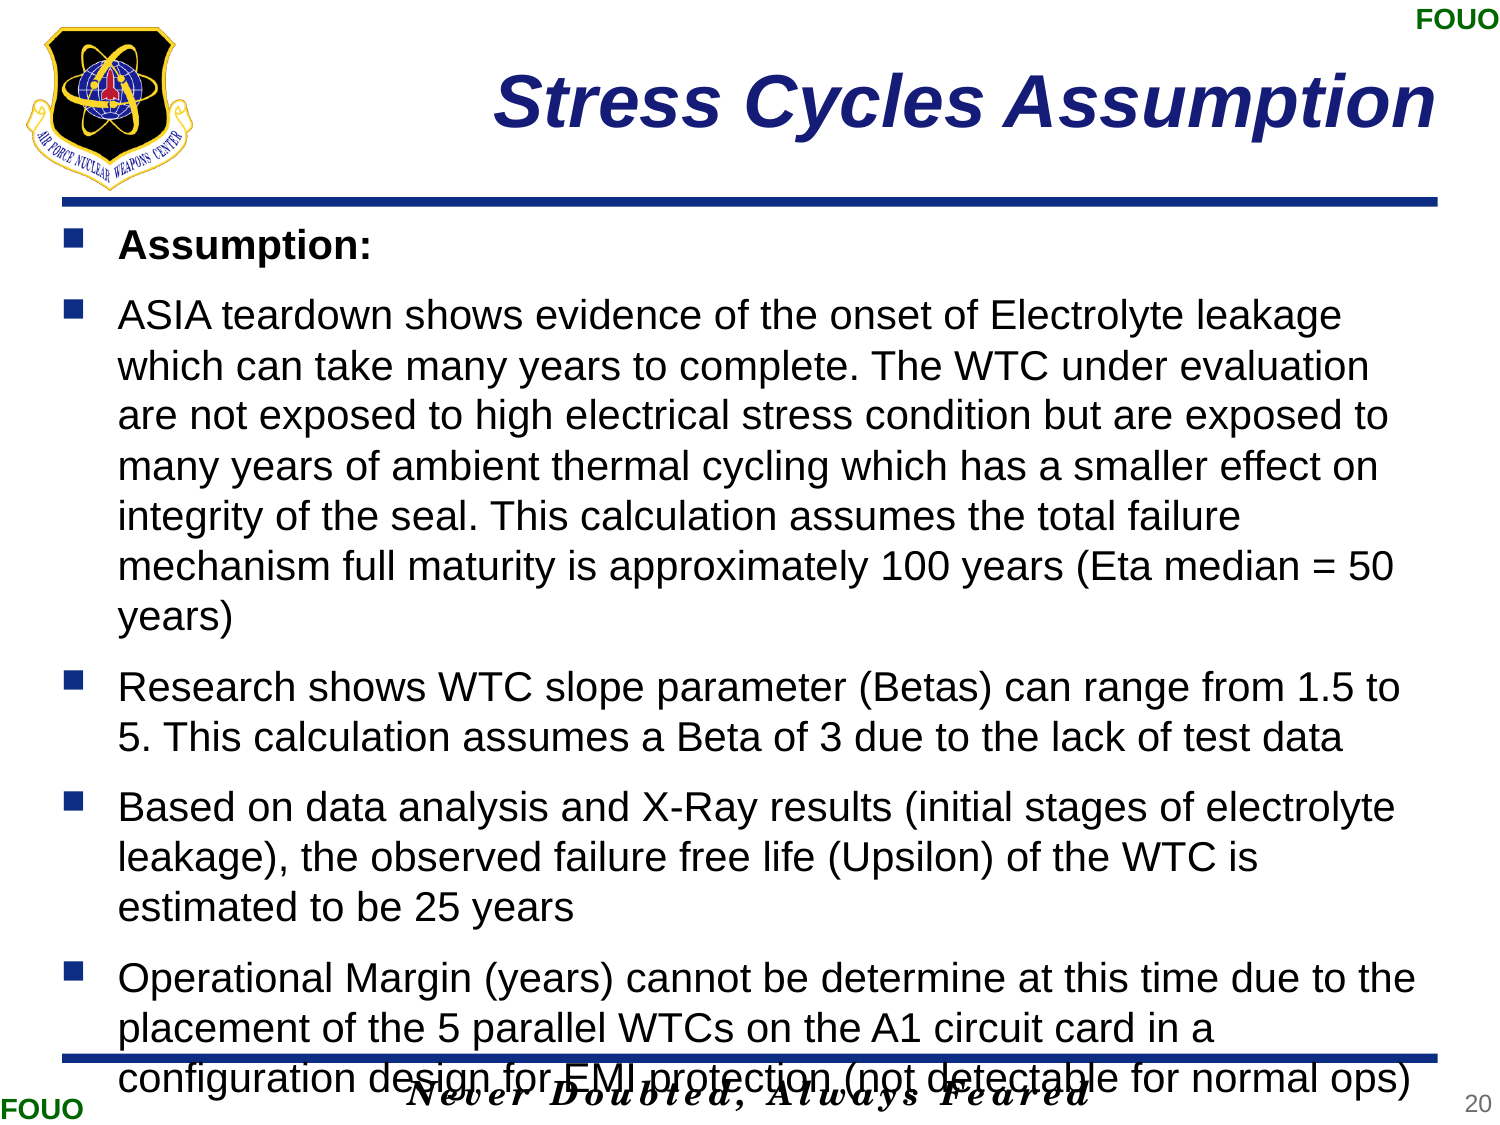

FOUO
# Stress Cycles Assumption
Assumption:
ASIA teardown shows evidence of the onset of Electrolyte leakage which can take many years to complete. The WTC under evaluation are not exposed to high electrical stress condition but are exposed to many years of ambient thermal cycling which has a smaller effect on integrity of the seal. This calculation assumes the total failure mechanism full maturity is approximately 100 years (Eta median = 50 years)
Research shows WTC slope parameter (Betas) can range from 1.5 to 5. This calculation assumes a Beta of 3 due to the lack of test data
Based on data analysis and X-Ray results (initial stages of electrolyte leakage), the observed failure free life (Upsilon) of the WTC is estimated to be 25 years
Operational Margin (years) cannot be determine at this time due to the placement of the 5 parallel WTCs on the A1 circuit card in a configuration design for EMI protection (not detectable for normal ops)
20
FOUO